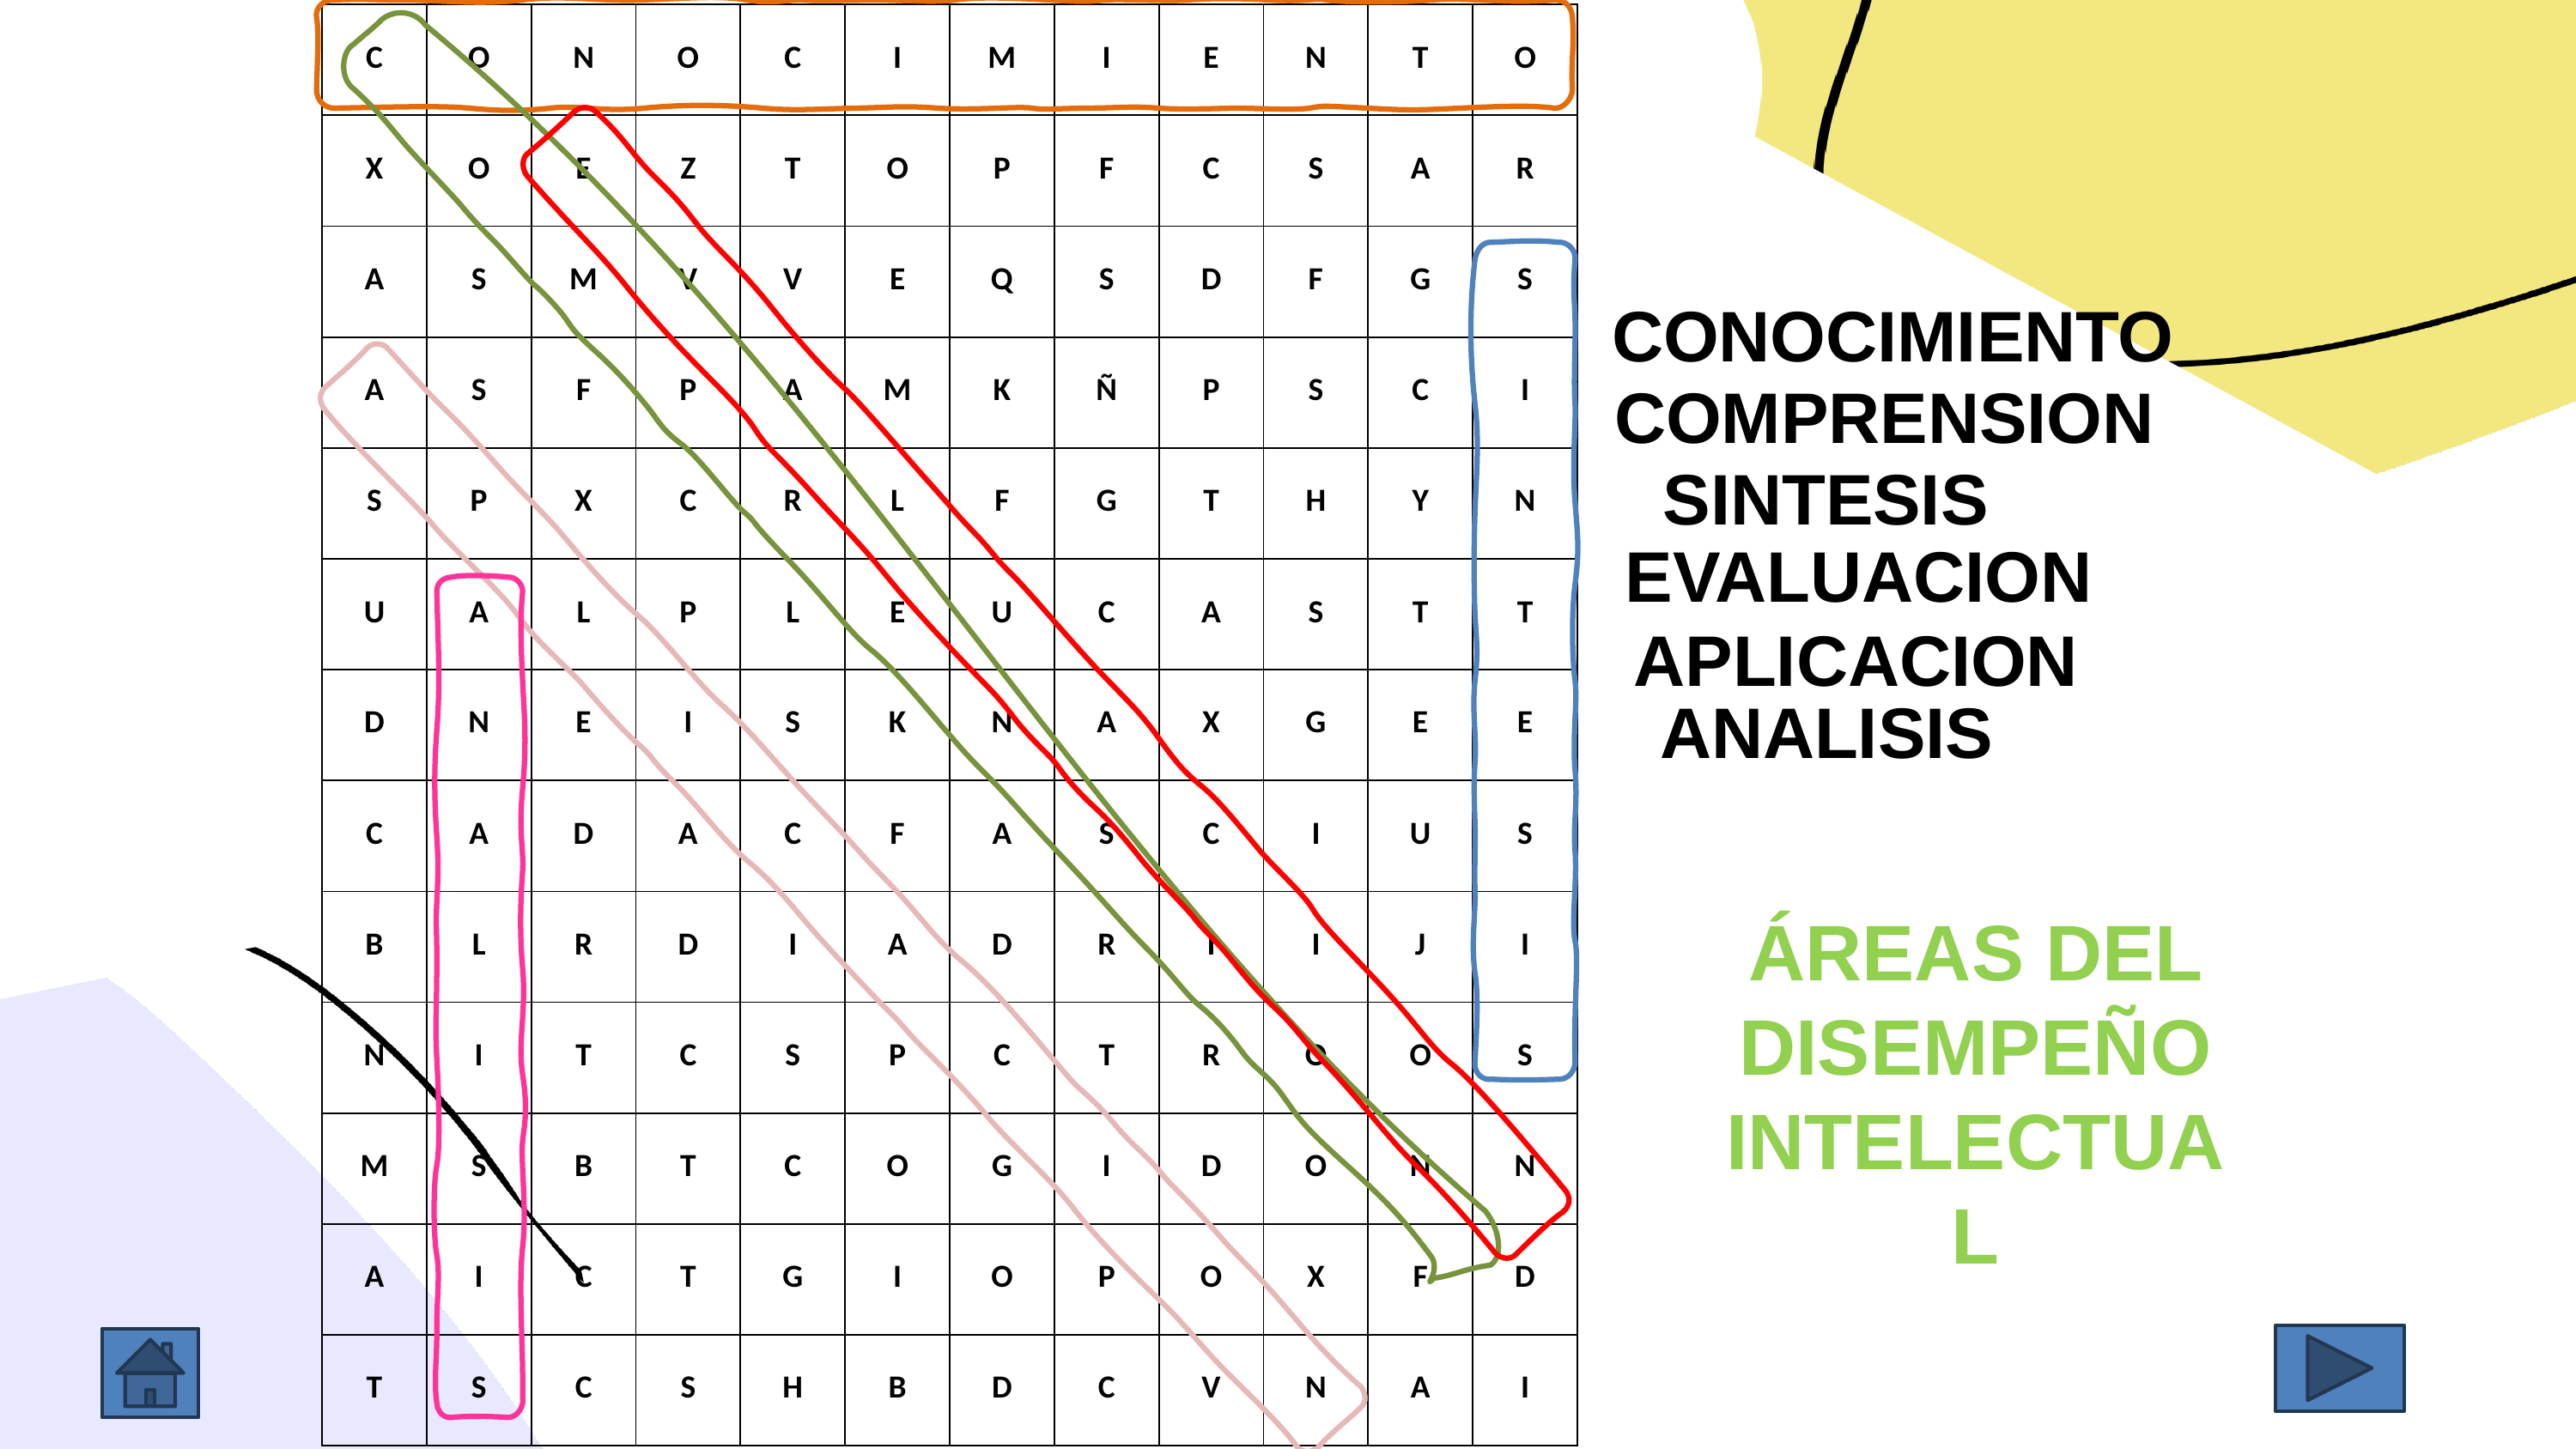

| C | O | N | O | C | I | M | I | E | N | T | O |
| --- | --- | --- | --- | --- | --- | --- | --- | --- | --- | --- | --- |
| X | O | E | Z | T | O | P | F | C | S | A | R |
| A | S | M | V | V | E | Q | S | D | F | G | S |
| A | S | F | P | A | M | K | Ñ | P | S | C | I |
| S | P | X | C | R | L | F | G | T | H | Y | N |
| U | A | L | P | L | E | U | C | A | S | T | T |
| D | N | E | I | S | K | N | A | X | G | E | E |
| C | A | D | A | C | F | A | S | C | I | U | S |
| B | L | R | D | I | A | D | R | I | I | J | I |
| N | I | T | C | S | P | C | T | R | O | O | S |
| M | S | B | T | C | O | G | I | D | O | N | N |
| A | I | C | T | G | I | O | P | O | X | F | D |
| T | S | C | S | H | B | D | C | V | N | A | I |

CONOCIMIENTO
COMPRENSION
SINTESIS
EVALUACION

APLICACION

ANALISIS

ÁREAS DEL DISEMPEÑO INTELECTUAL